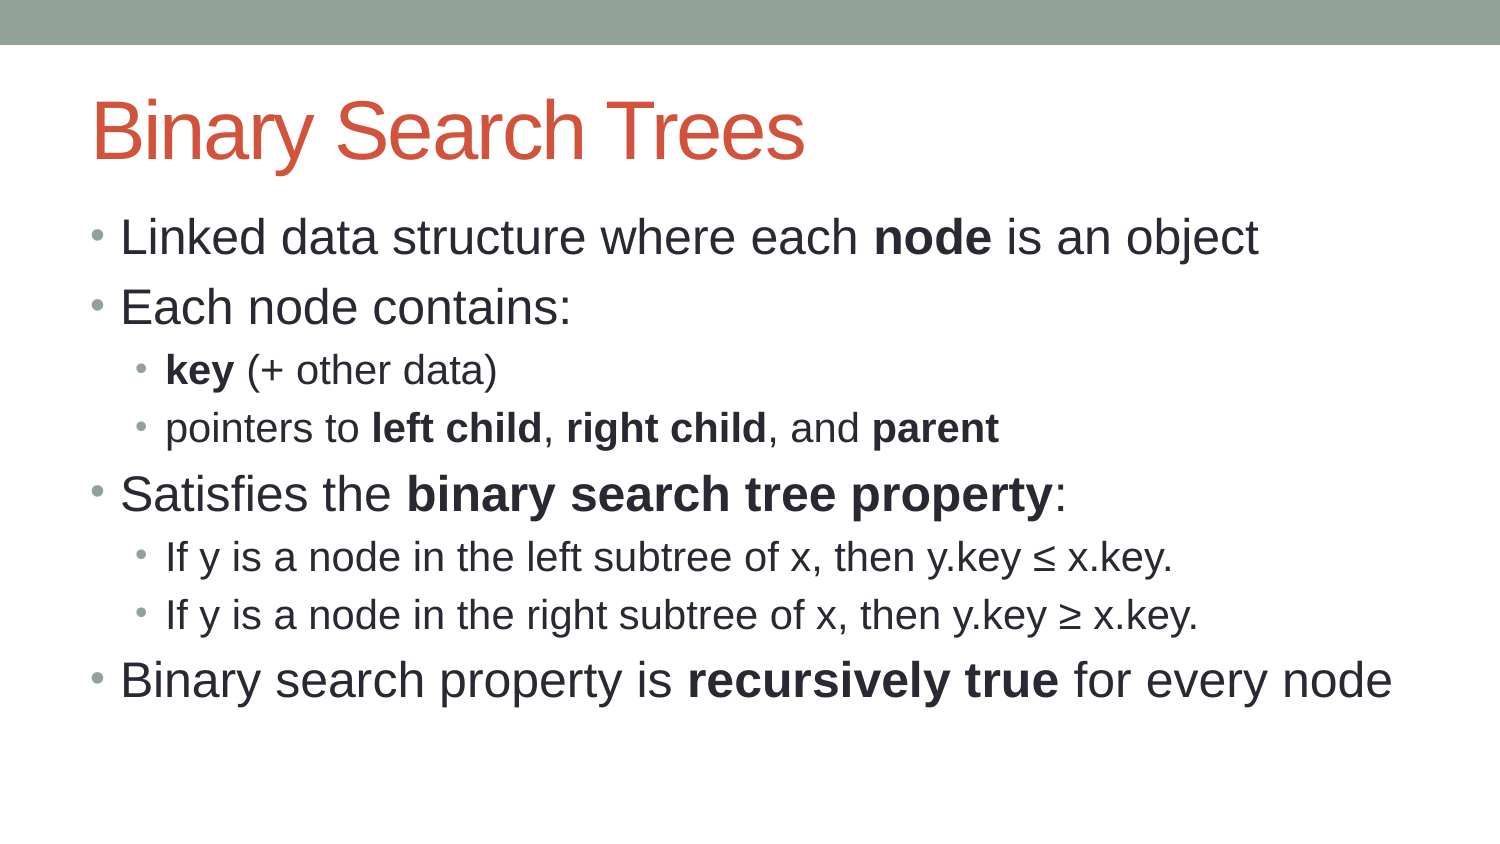

# Binary Search Trees
Linked data structure where each node is an object
Each node contains:
key (+ other data)
pointers to left child, right child, and parent
Satisfies the binary search tree property:
If y is a node in the left subtree of x, then y.key ≤ x.key.
If y is a node in the right subtree of x, then y.key ≥ x.key.
Binary search property is recursively true for every node